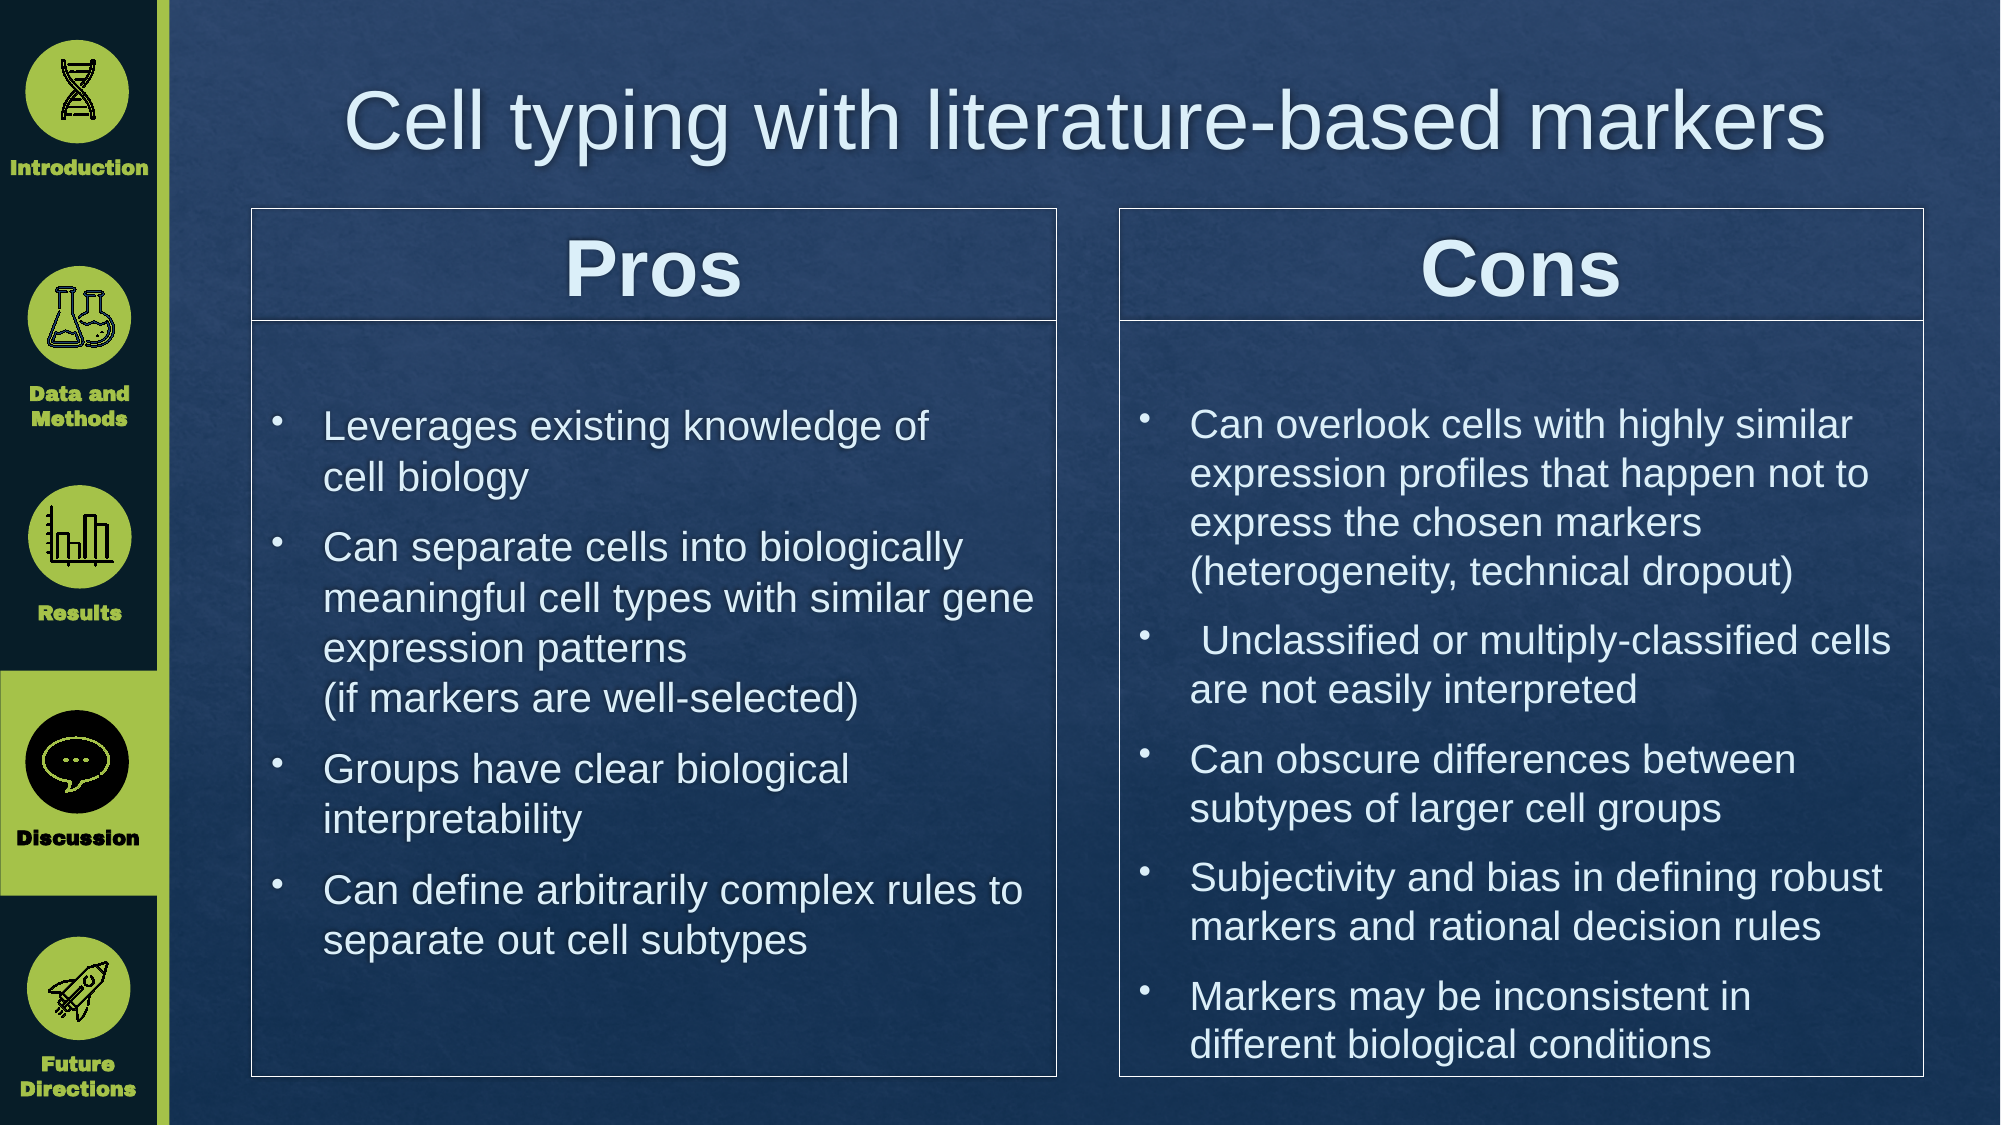

Cell typing with literature-based markers

Introduction
Cons
Pros

Can overlook cells with highly similar expression profiles that happen not to express the chosen markers
(heterogeneity, technical dropout)
 Unclassified or multiply-classified cells are not easily interpreted
Can obscure differences between subtypes of larger cell groups
Subjectivity and bias in defining robust markers and rational decision rules
Markers may be inconsistent in different biological conditions

Leverages existing knowledge of
cell biology
Can separate cells into biologically meaningful cell types with similar gene expression patterns
(if markers are well-selected)
Groups have clear biological interpretability
Can define arbitrarily complex rules to separate out cell subtypes
Data and Methods

Results

Discussion

Future Directions